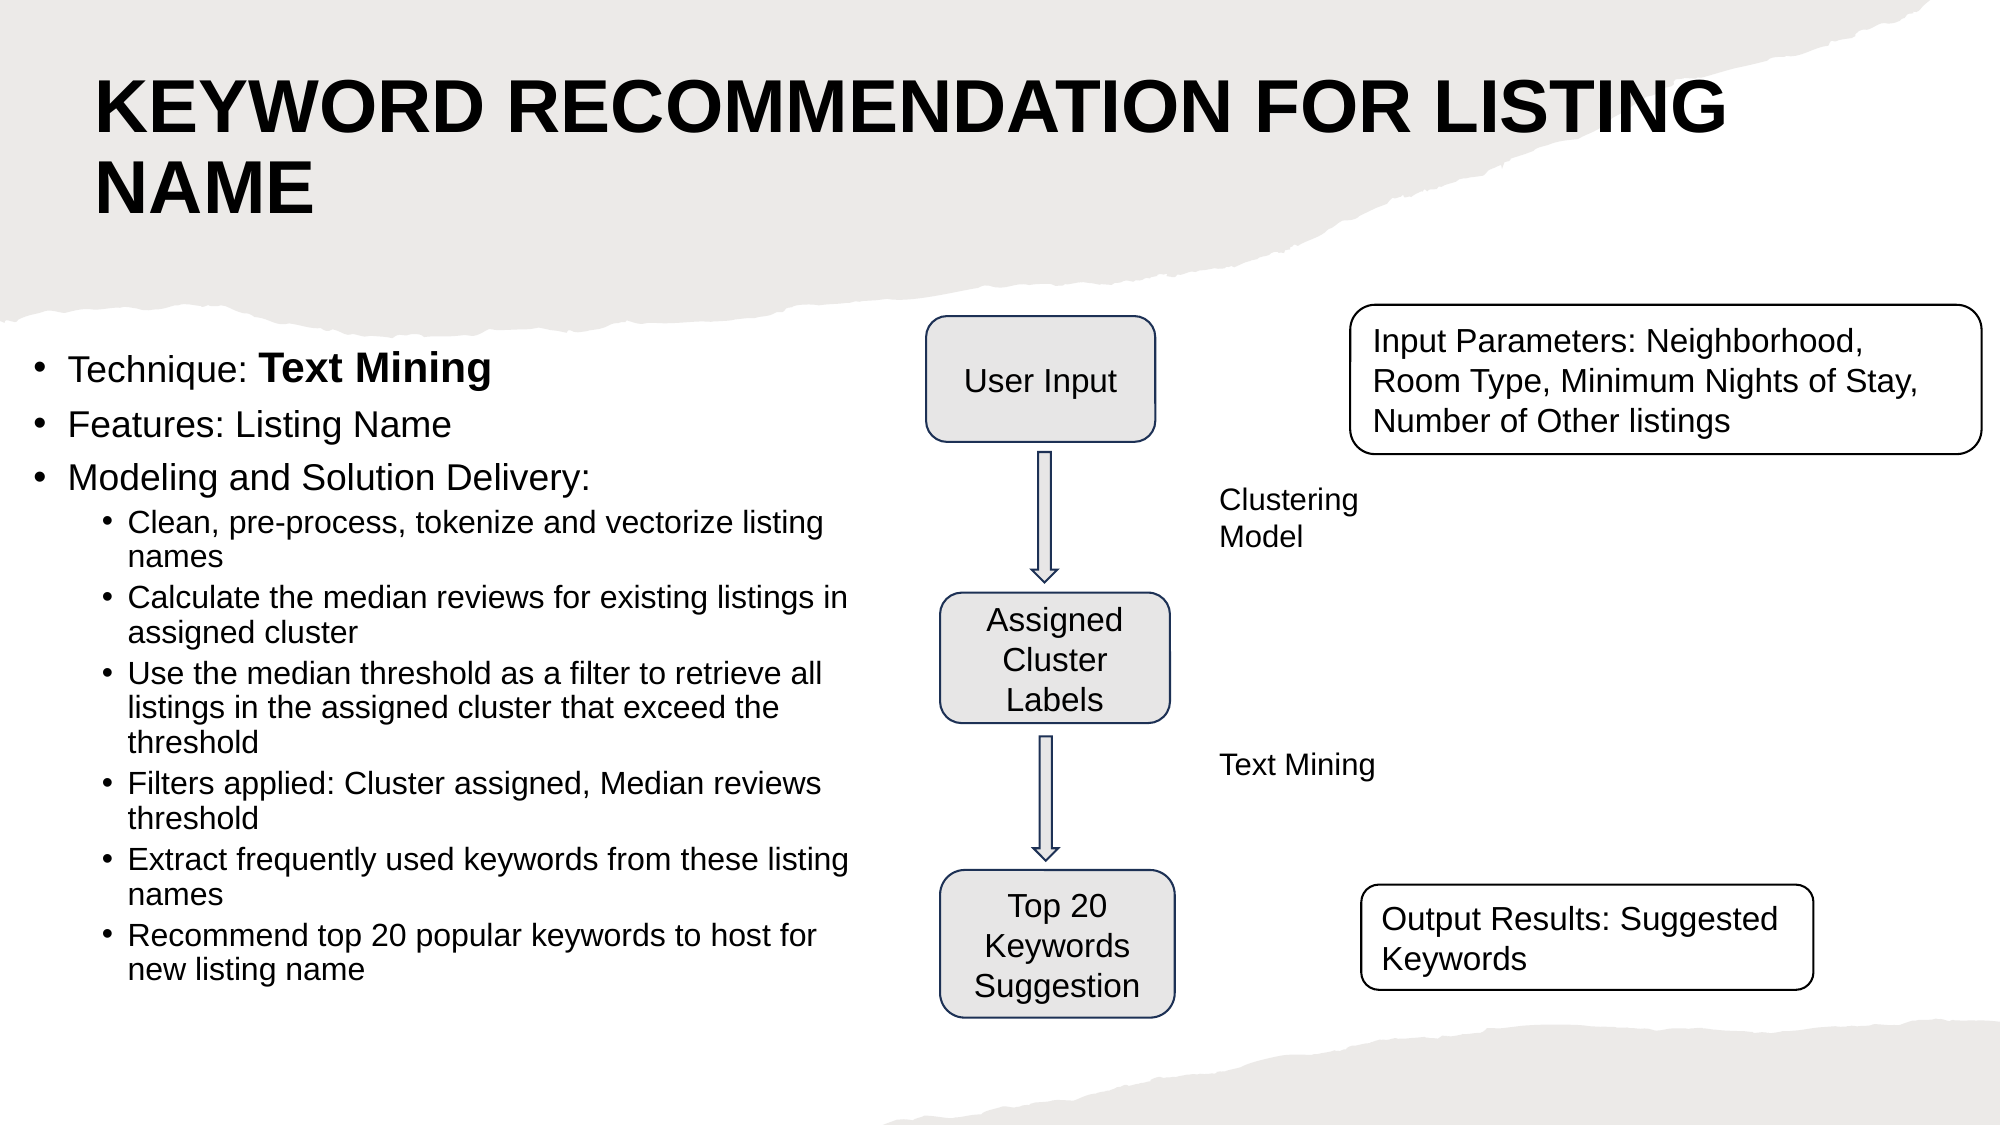

KEYWORD RECOMMENDATION FOR LISTING NAME
Input Parameters: Neighborhood, Room Type, Minimum Nights of Stay, Number of Other listings
User Input
Technique: Text Mining
Features: Listing Name
Modeling and Solution Delivery:
Clean, pre-process, tokenize and vectorize listing names
Calculate the median reviews for existing listings in assigned cluster
Use the median threshold as a filter to retrieve all listings in the assigned cluster that exceed the threshold
Filters applied: Cluster assigned, Median reviews threshold
Extract frequently used keywords from these listing names
Recommend top 20 popular keywords to host for new listing name

Clustering Model
Assigned Cluster Labels

Text Mining
Top 20 Keywords Suggestion
Output Results: Suggested Keywords